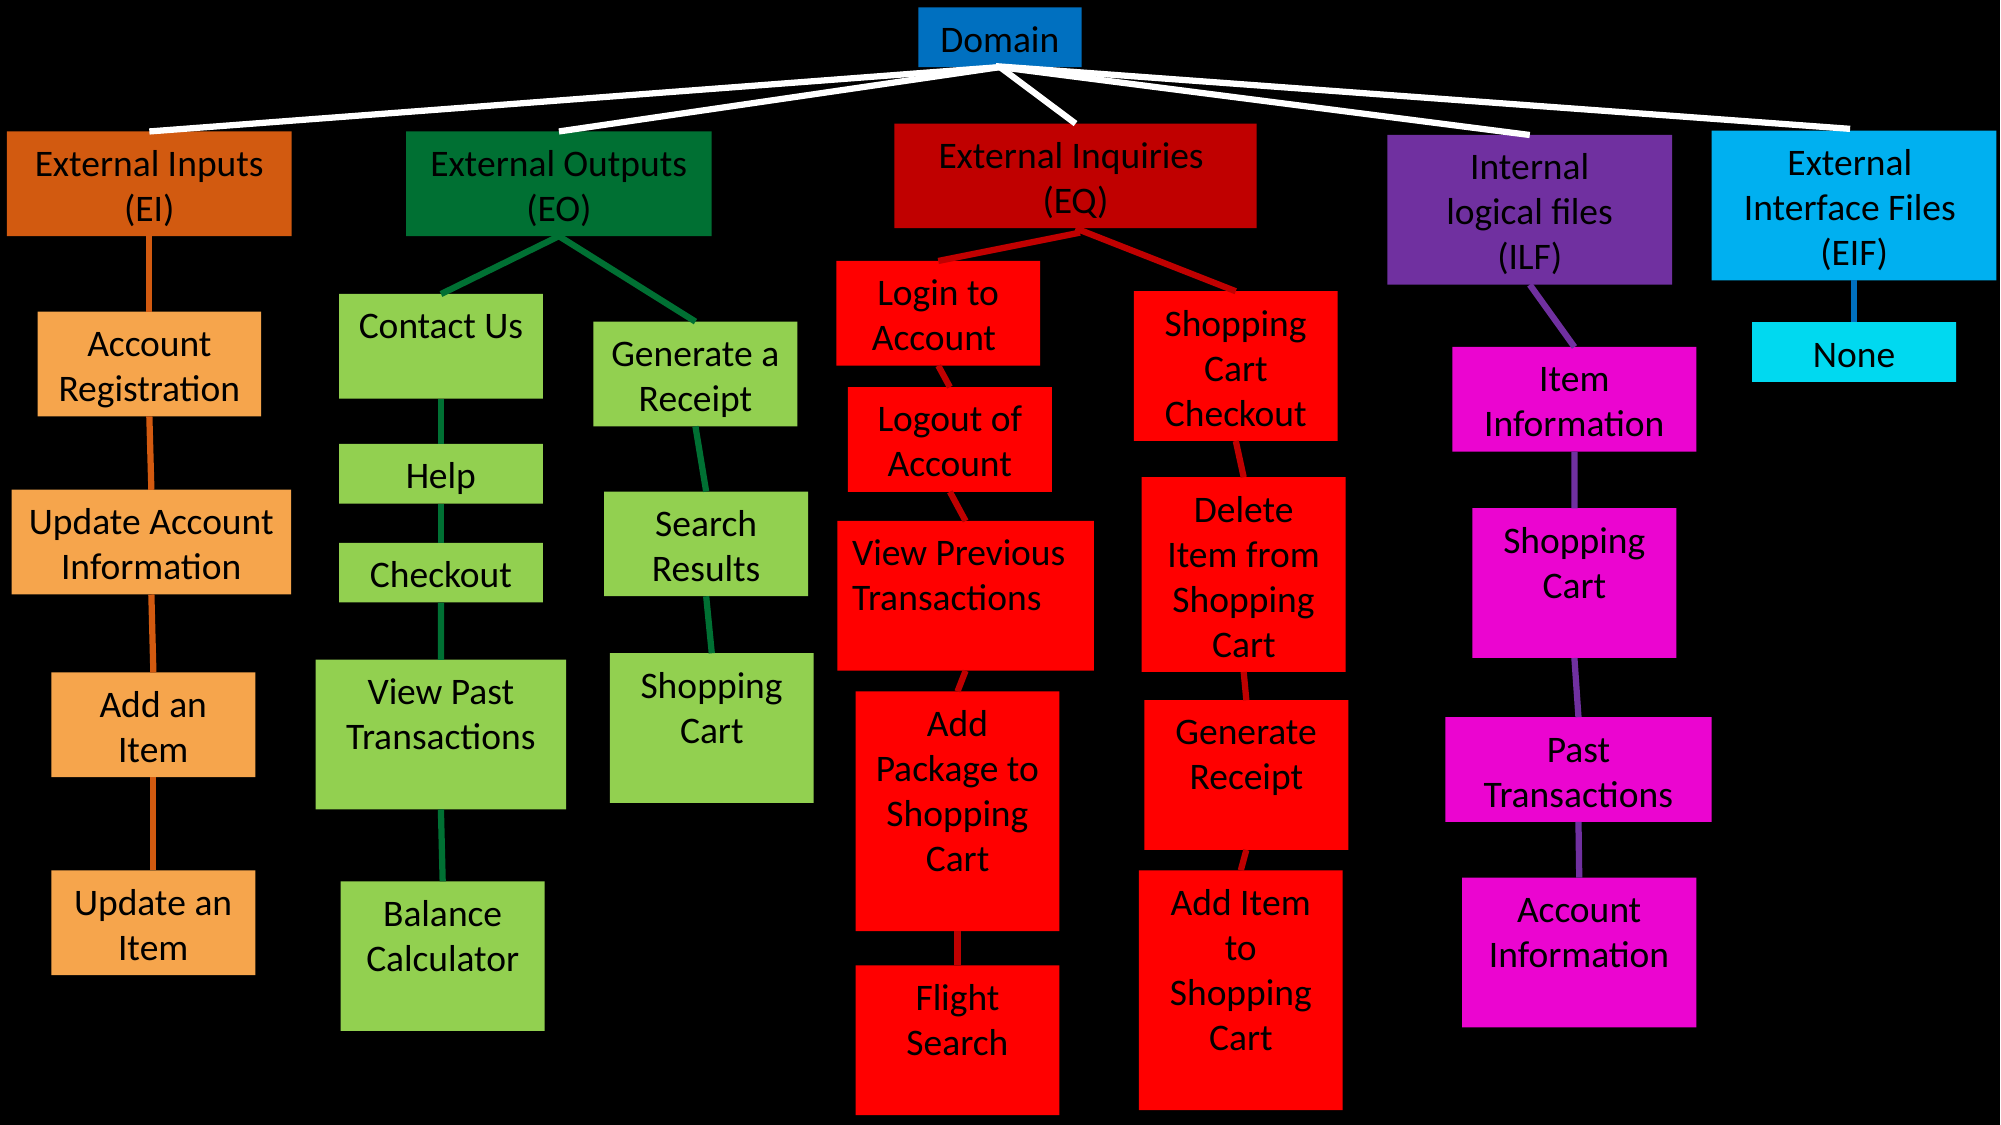

Domain
External Inquiries
(EQ)
External
Interface Files
(EIF)
External Outputs
(EO)
External Inputs (EI)
Internal
 logical files
(ILF)
Login to Account
Shopping Cart Checkout
Contact Us

Account Registration
Generate a Receipt
None
Item Information
Logout of Account
Help
Delete Item from Shopping Cart
Update Account Information
Search Results
Shopping Cart

View Previous Transactions

Checkout
Shopping Cart

View Past Transactions

Add an Item
Add Package to Shopping Cart

Generate Receipt

Past Transactions
Update an Item
Add Item to Shopping Cart

Account Information

Balance Calculator

Flight Search